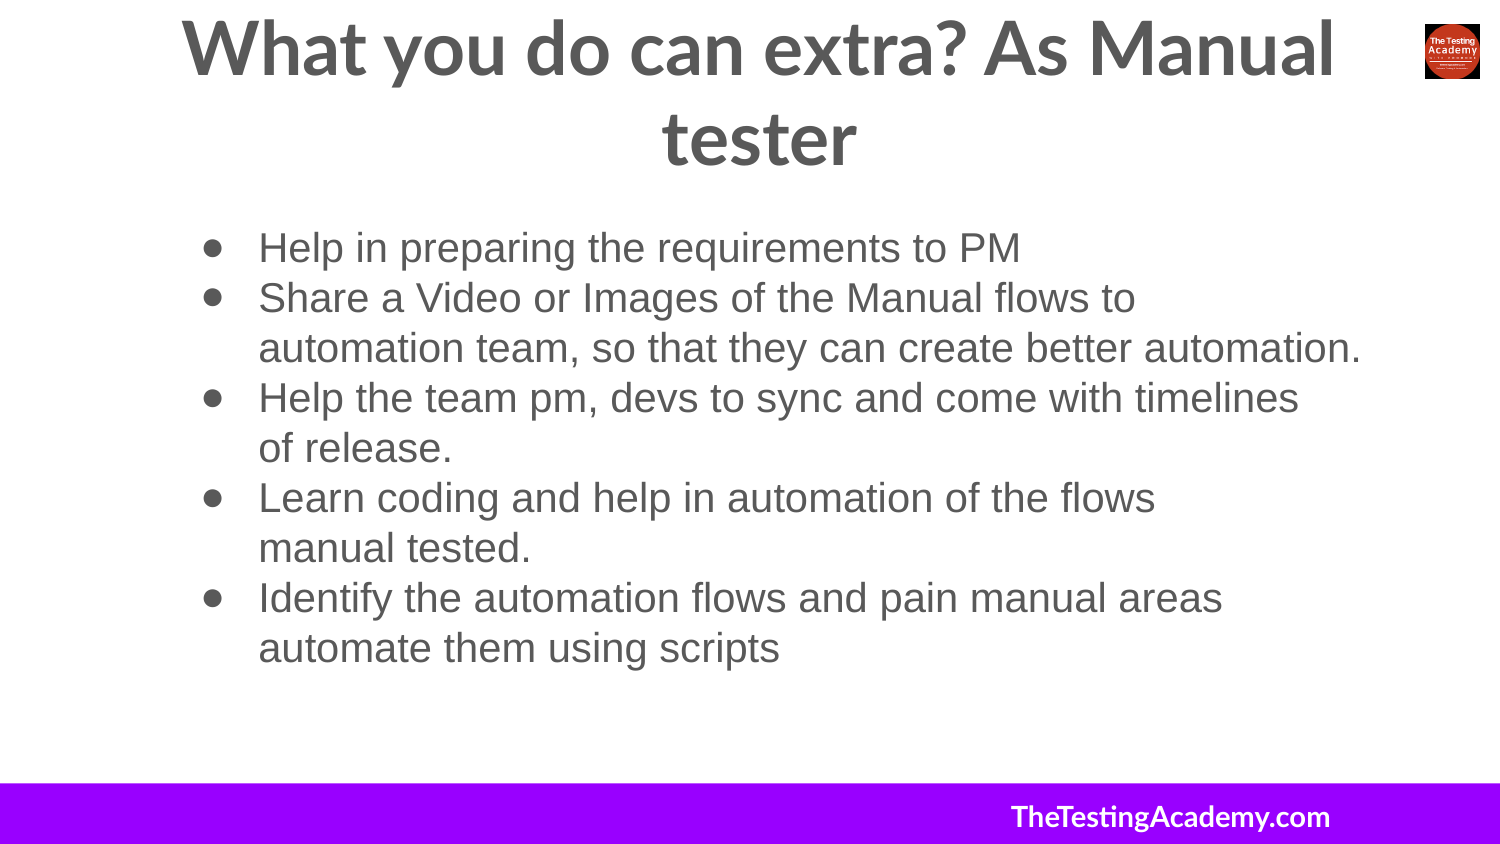

# What you do can extra? As Manual tester
Help in preparing the requirements to PM
Share a Video or Images of the Manual flows to
automation team, so that they can create better automation.
Help the team pm, devs to sync and come with timelines
of release.
Learn coding and help in automation of the flows
manual tested.
Identify the automation flows and pain manual areas
automate them using scripts